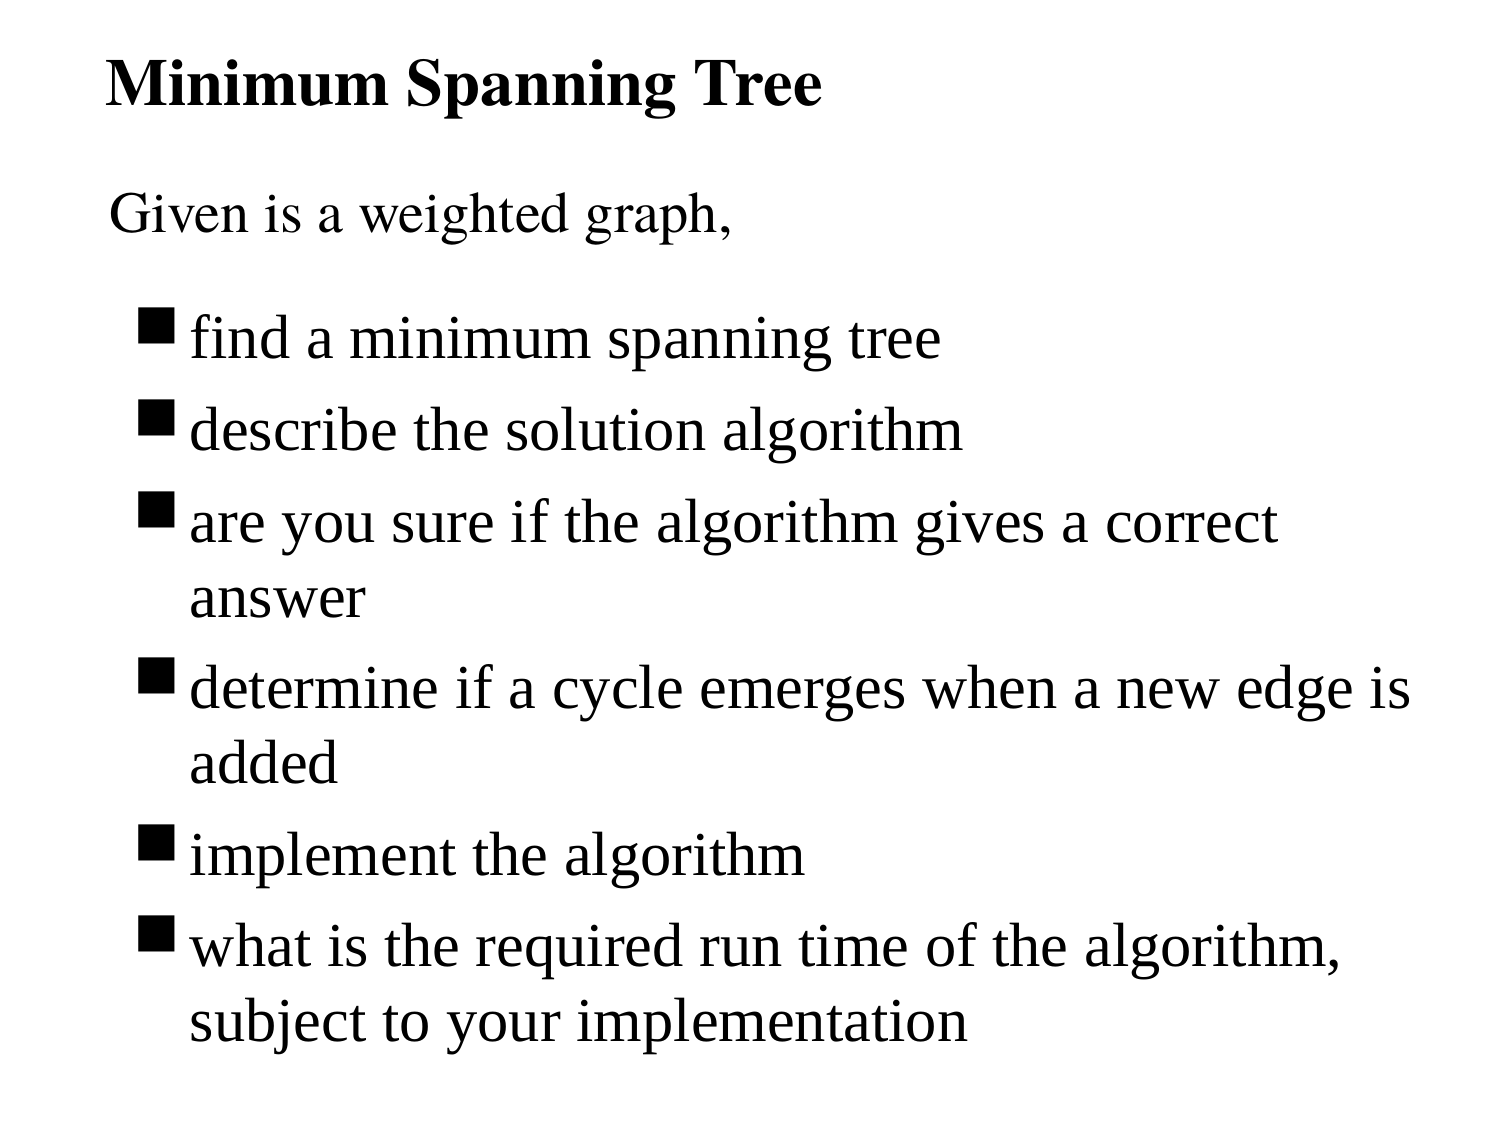

# Minimum Spanning Tree
Given is a weighted graph,
find a minimum spanning tree
describe the solution algorithm
are you sure if the algorithm gives a correct answer
determine if a cycle emerges when a new edge is added
implement the algorithm
what is the required run time of the algorithm, subject to your implementation